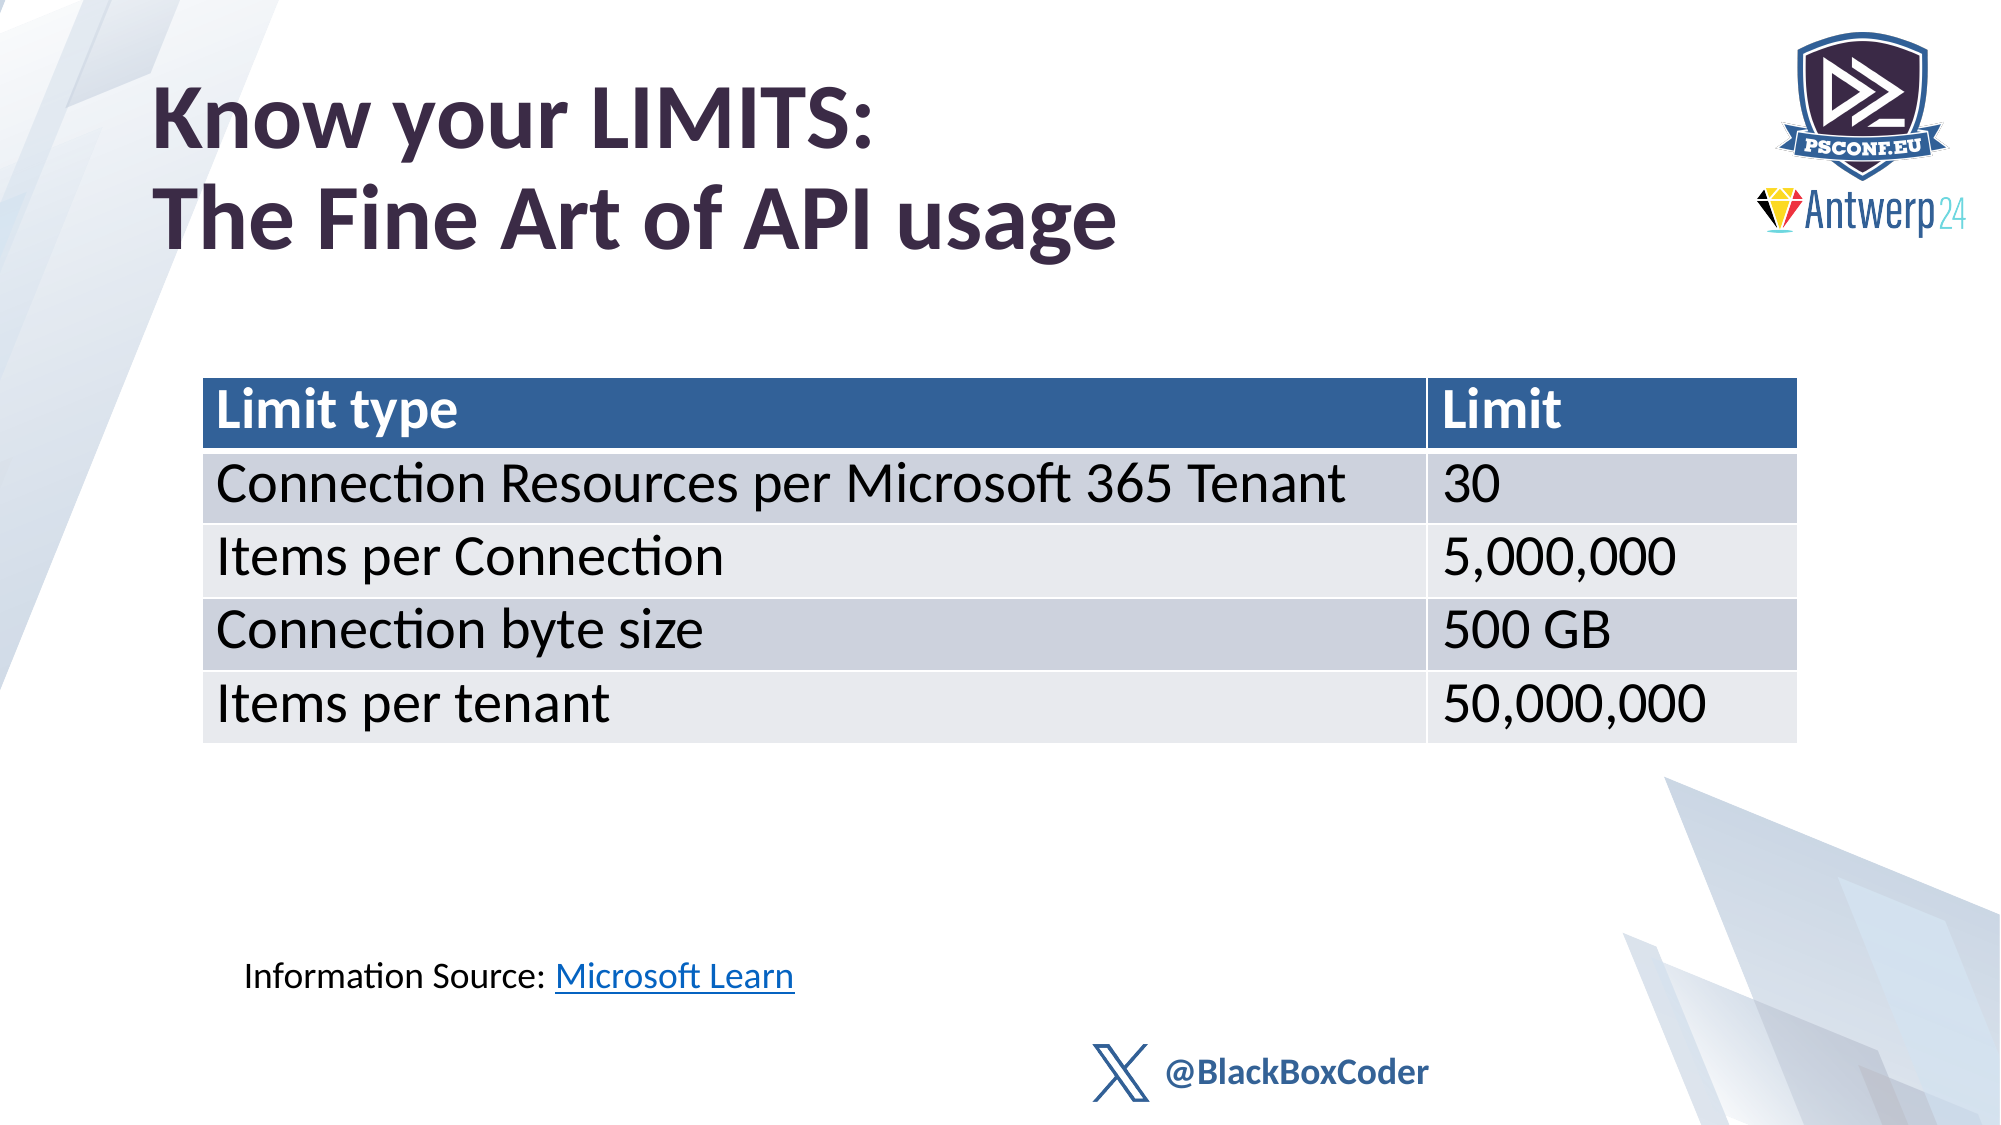

# Know your LIMITS: The Fine Art of API usage
| Limit type | Limit |
| --- | --- |
| Connection Resources per Microsoft 365 Tenant | 30 |
| Items per Connection | 5,000,000 |
| Connection byte size | 500 GB |
| Items per tenant | 50,000,000 |
Information Source: Microsoft Learn